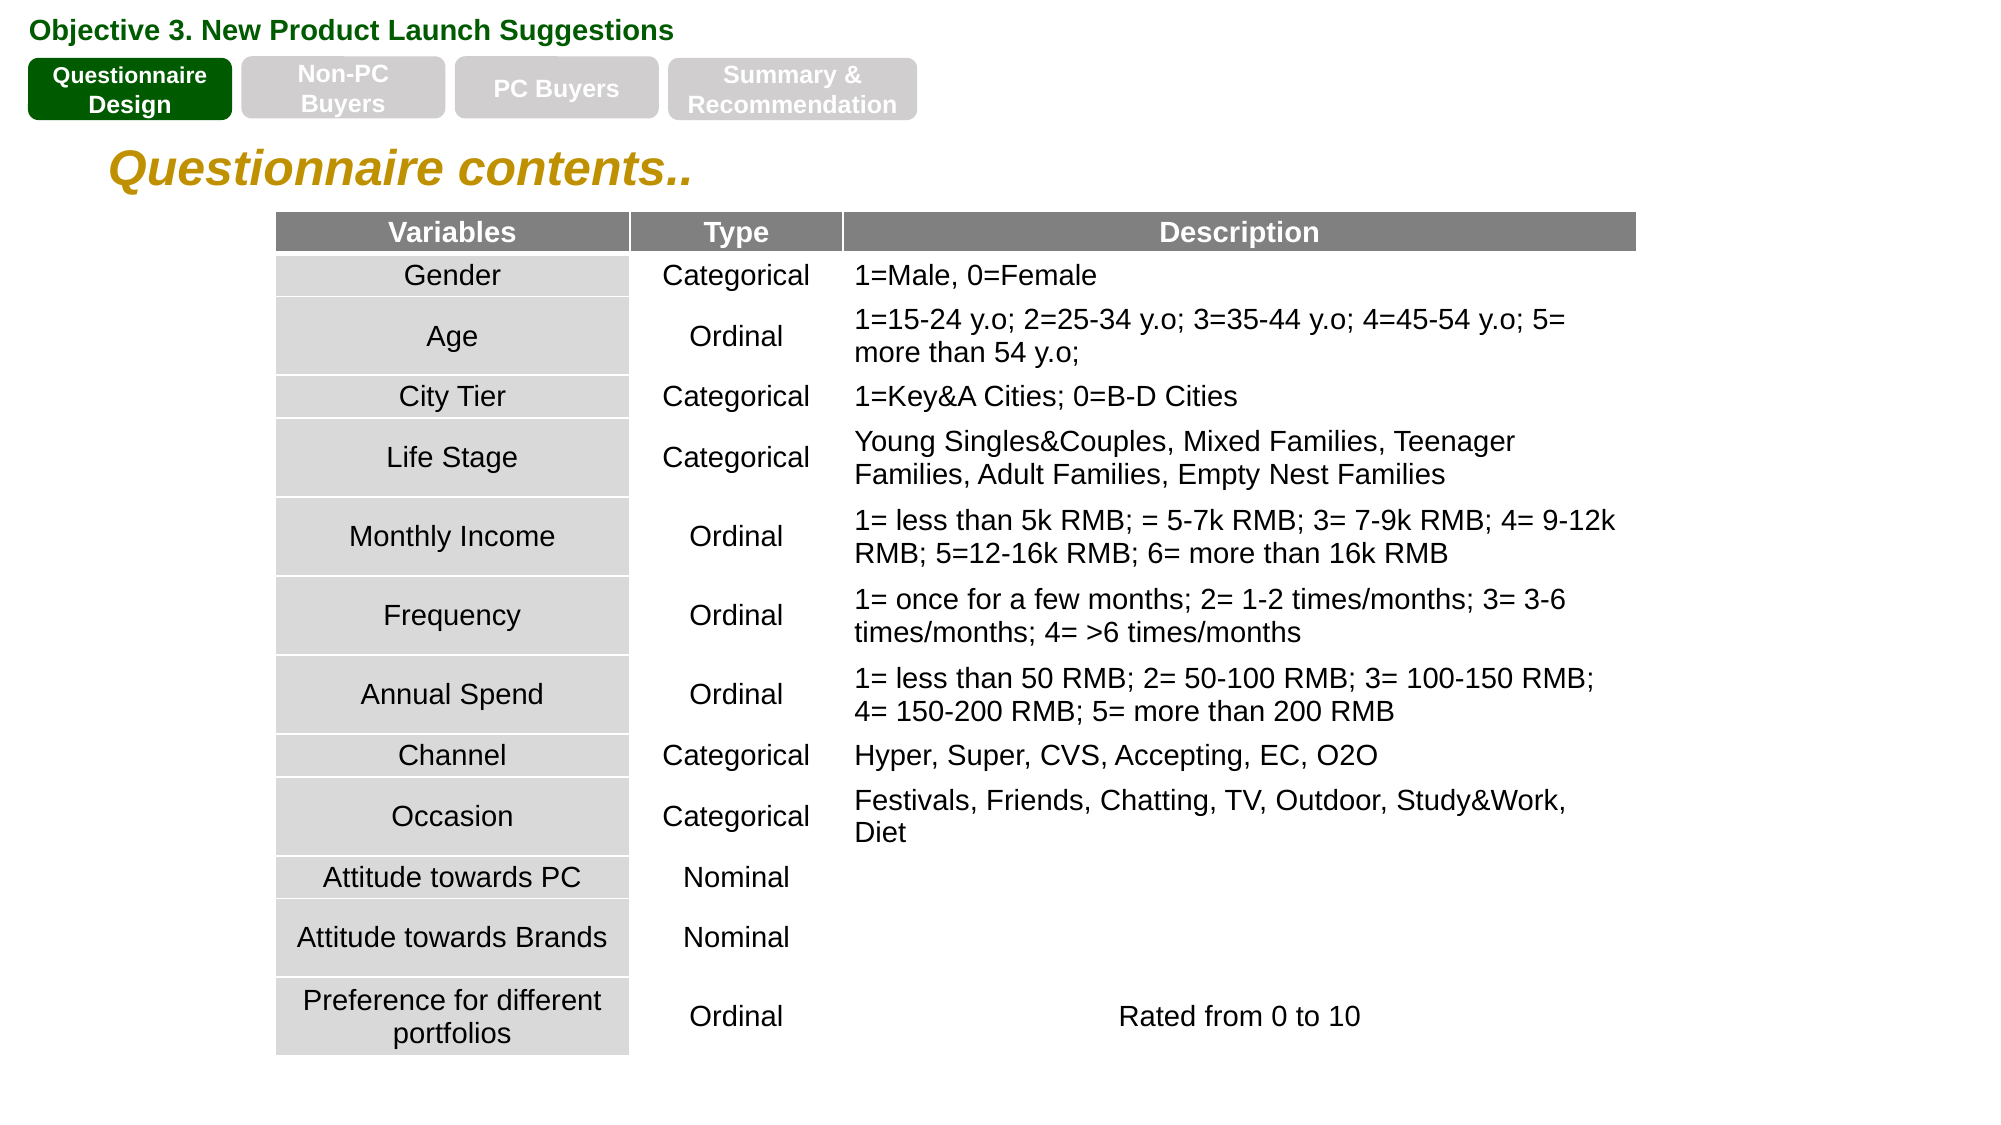

Objective 3. New Product Launch Suggestions
Non-PC Buyers
PC Buyers
Questionnaire Design
Summary &
Recommendation
Questionnaire contents..
| Variables | Type | Description |
| --- | --- | --- |
| Gender | Categorical | 1=Male, 0=Female |
| Age | Ordinal | 1=15-24 y.o; 2=25-34 y.o; 3=35-44 y.o; 4=45-54 y.o; 5= more than 54 y.o; |
| City Tier | Categorical | 1=Key&A Cities; 0=B-D Cities |
| Life Stage | Categorical | Young Singles&Couples, Mixed Families, Teenager Families, Adult Families, Empty Nest Families |
| Monthly Income | Ordinal | 1= less than 5k RMB; = 5-7k RMB; 3= 7-9k RMB; 4= 9-12k RMB; 5=12-16k RMB; 6= more than 16k RMB |
| Frequency | Ordinal | 1= once for a few months; 2= 1-2 times/months; 3= 3-6 times/months; 4= >6 times/months |
| Annual Spend | Ordinal | 1= less than 50 RMB; 2= 50-100 RMB; 3= 100-150 RMB; 4= 150-200 RMB; 5= more than 200 RMB |
| Channel | Categorical | Hyper, Super, CVS, Accepting, EC, O2O |
| Occasion | Categorical | Festivals, Friends, Chatting, TV, Outdoor, Study&Work, Diet |
| Attitude towards PC | Nominal |  |
| Attitude towards Brands | Nominal |  |
| Preference for different portfolios | Ordinal | Rated from 0 to 10 |